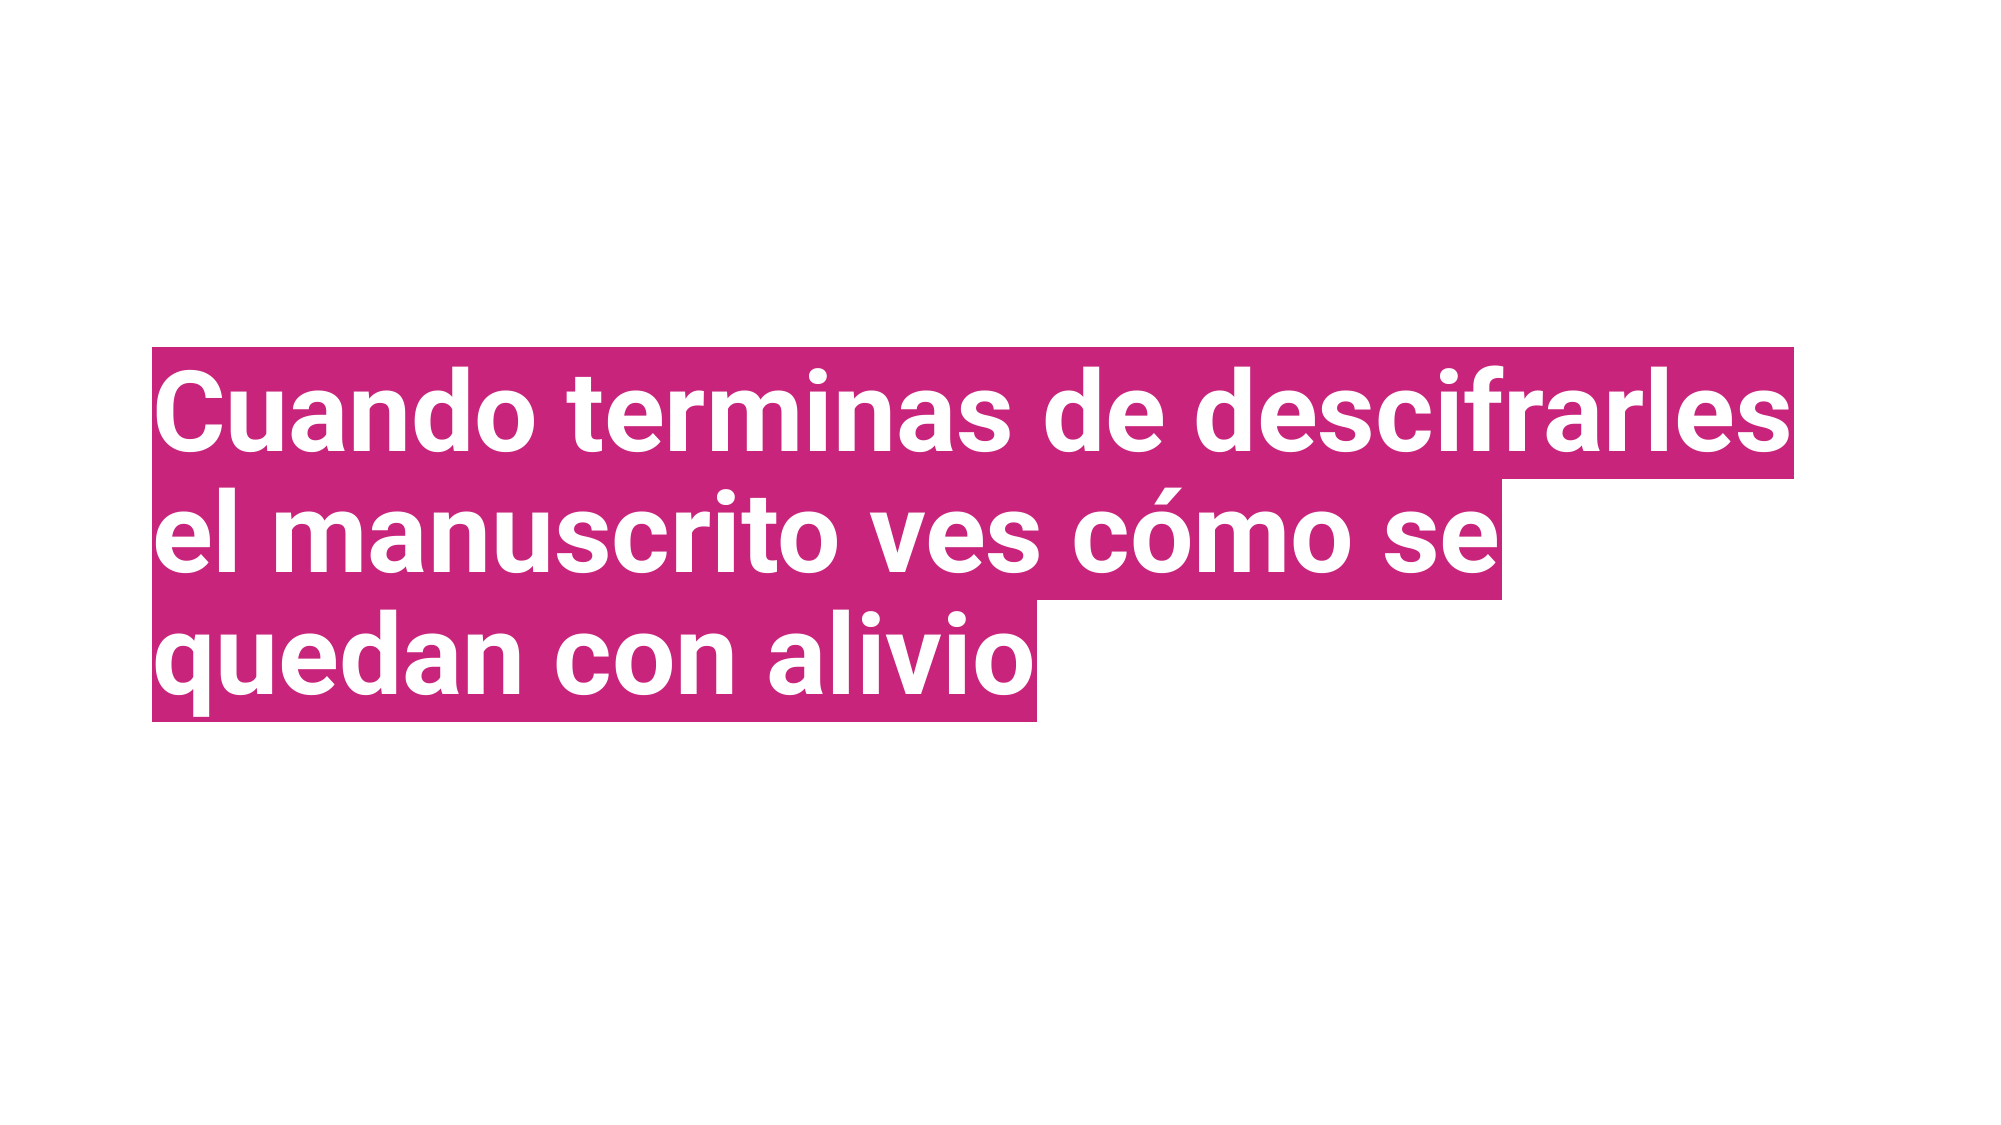

Cuando terminas de descifrarles el manuscrito ves cómo se quedan con alivio